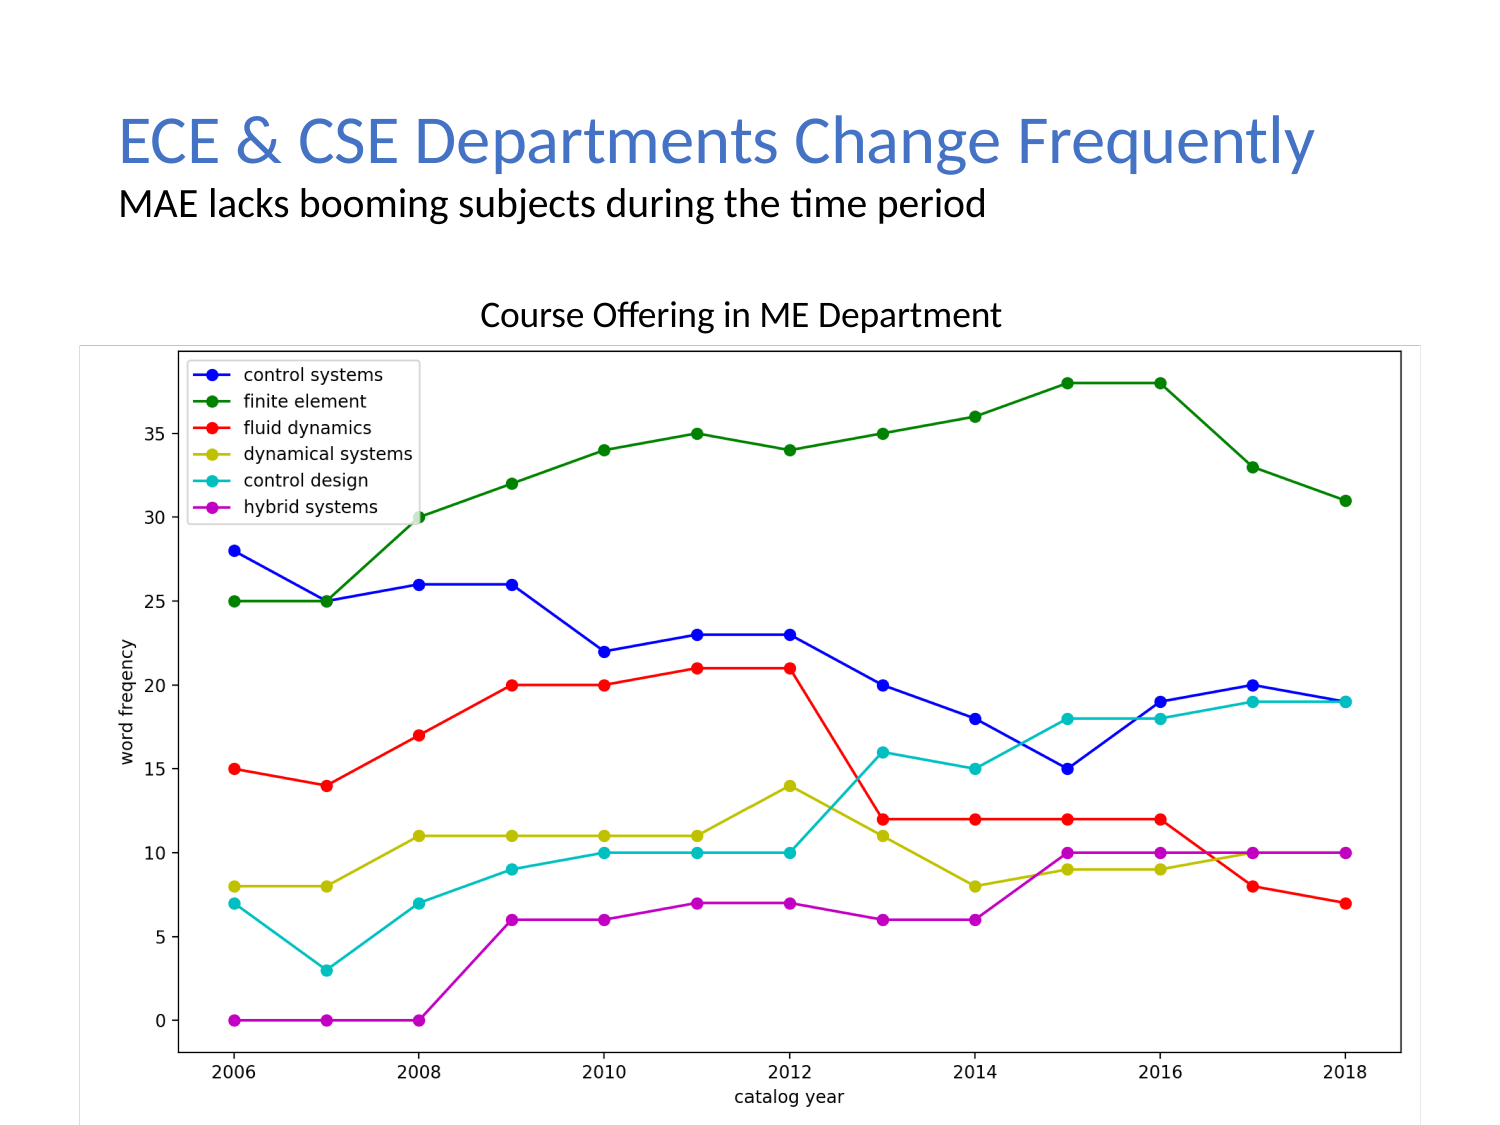

ECE & CSE Departments Change Frequently
MAE lacks booming subjects during the time period
Course Offering in ME Department